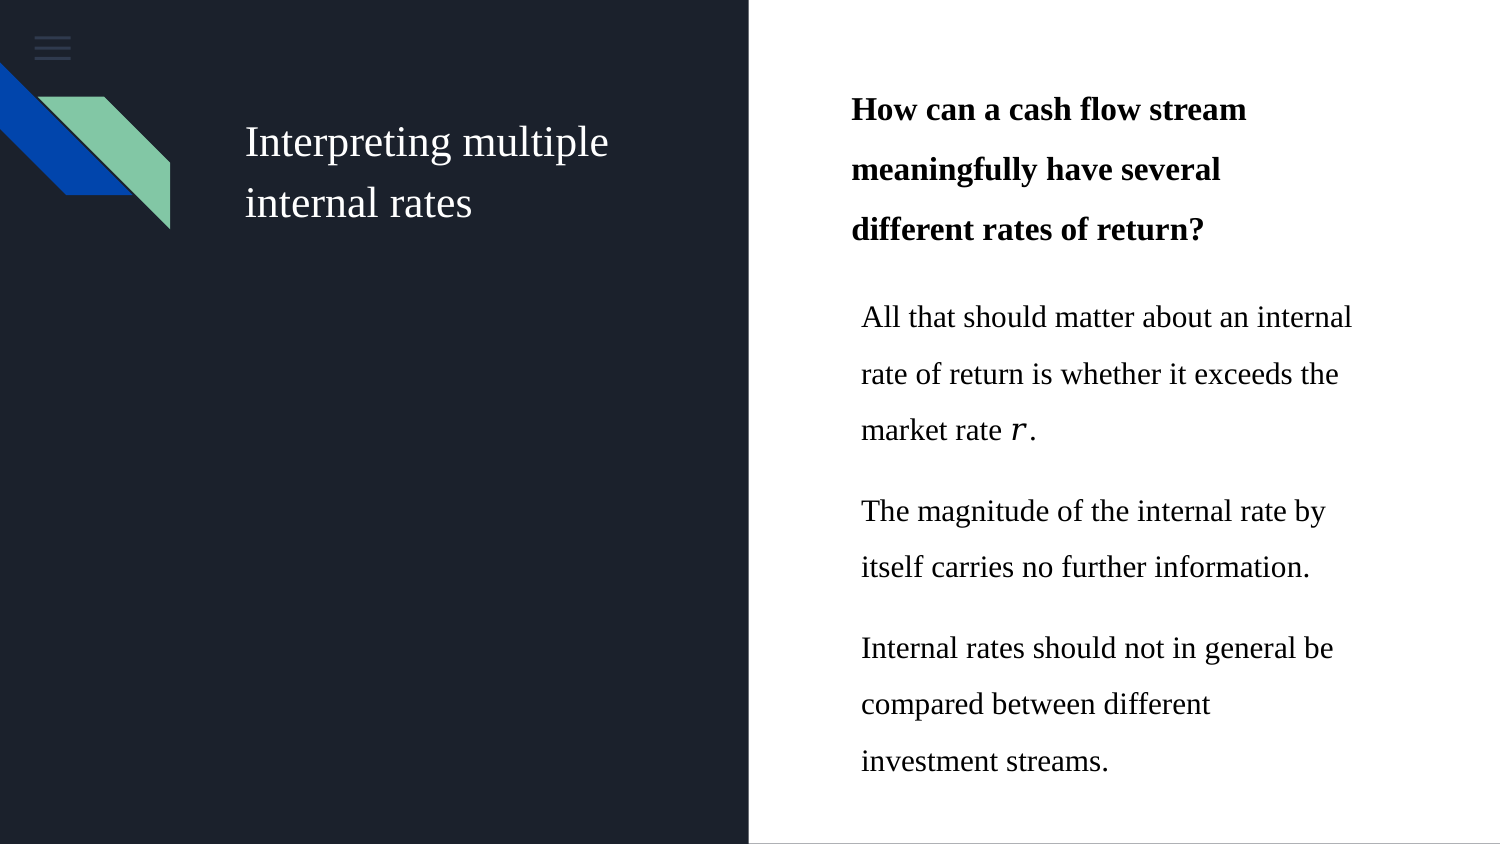

How can a cash flow stream meaningfully have several different rates of return?

# Interpreting multiple internal rates
All that should matter about an internal rate of return is whether it exceeds the market rate 𝑟.
The magnitude of the internal rate by itself carries no further information.
Internal rates should not in general be compared between different investment streams.